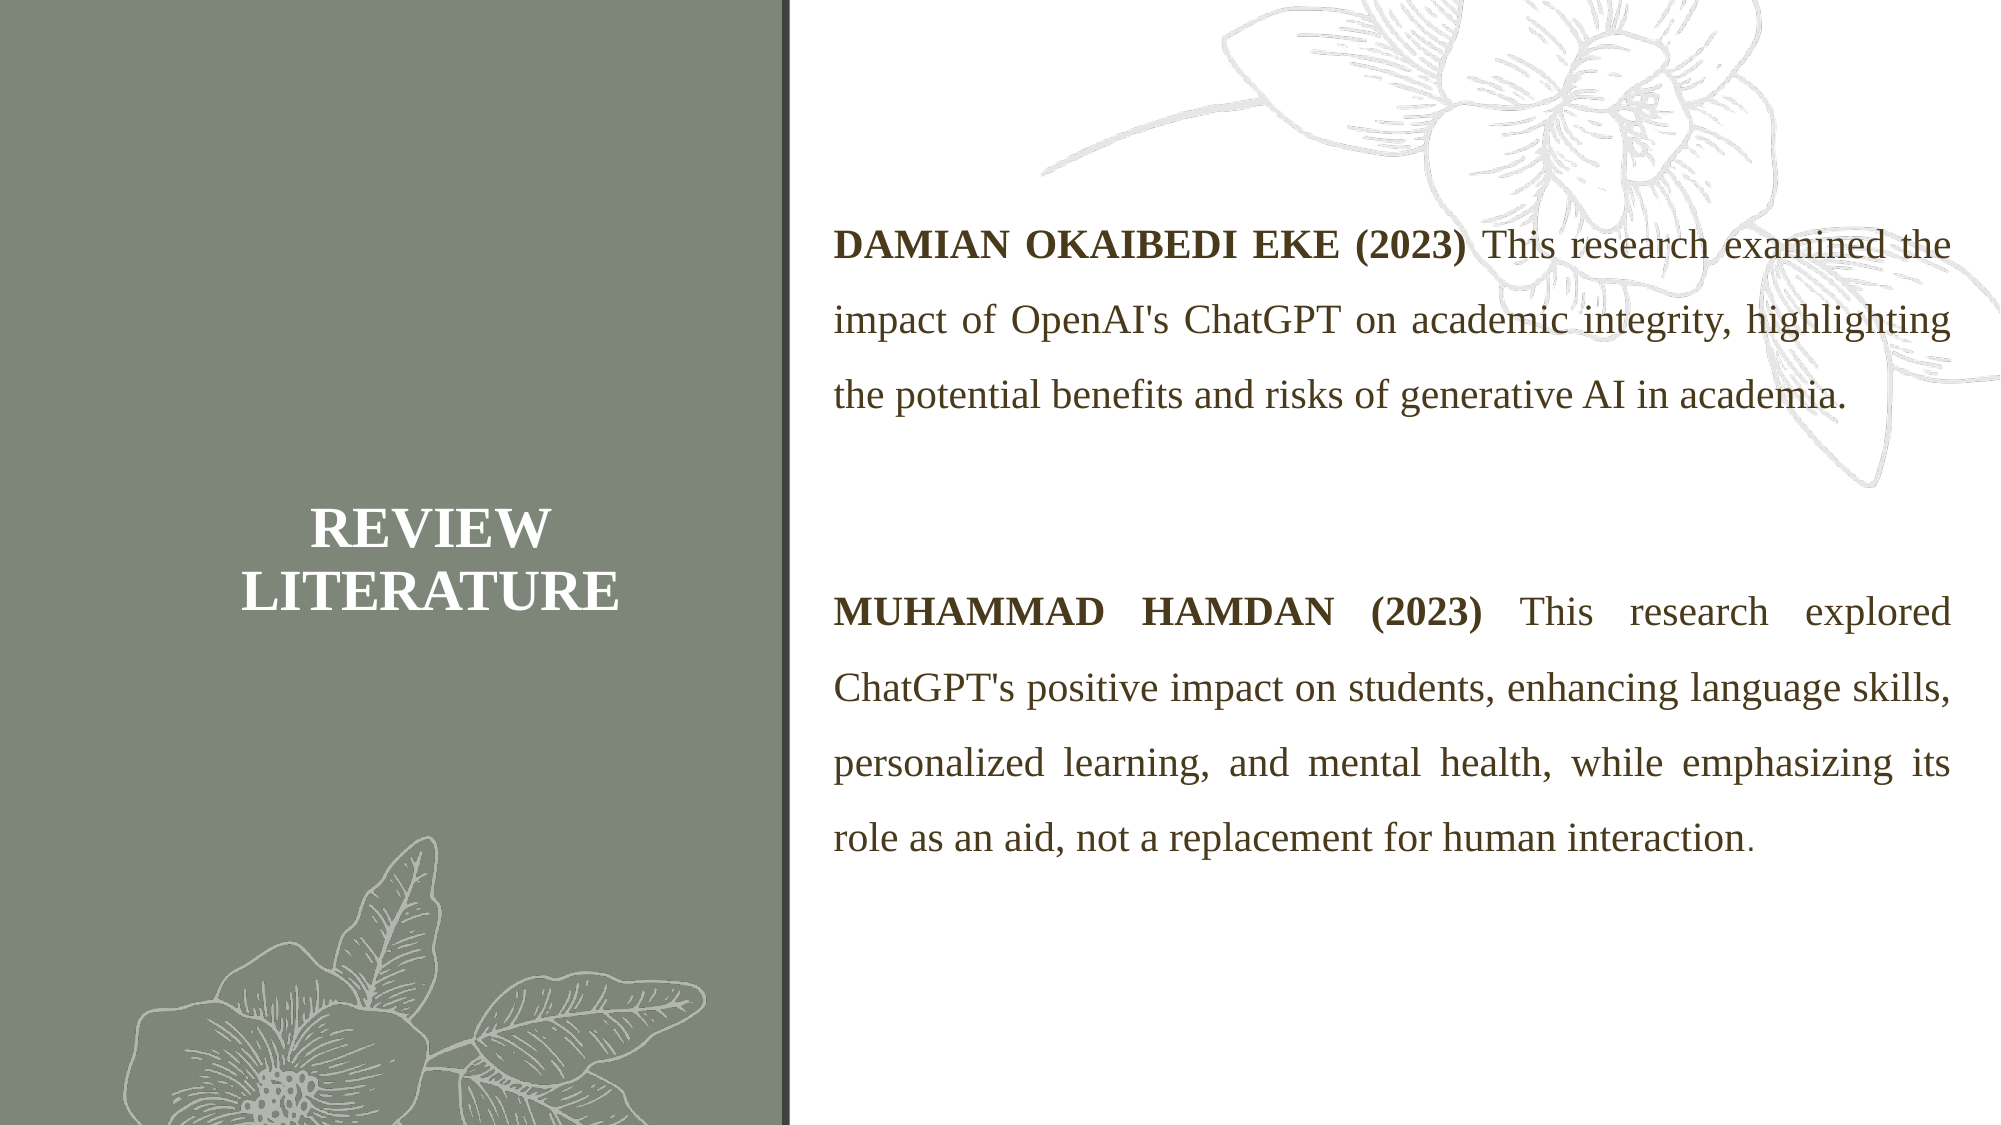

DAMIAN OKAIBEDI EKE (2023) This research examined the impact of OpenAI's ChatGPT on academic integrity, highlighting the potential benefits and risks of generative AI in academia.

MUHAMMAD HAMDAN (2023) This research explored ChatGPT's positive impact on students, enhancing language skills, personalized learning, and mental health, while emphasizing its role as an aid, not a replacement for human interaction.
# REVIEW LITERATURE